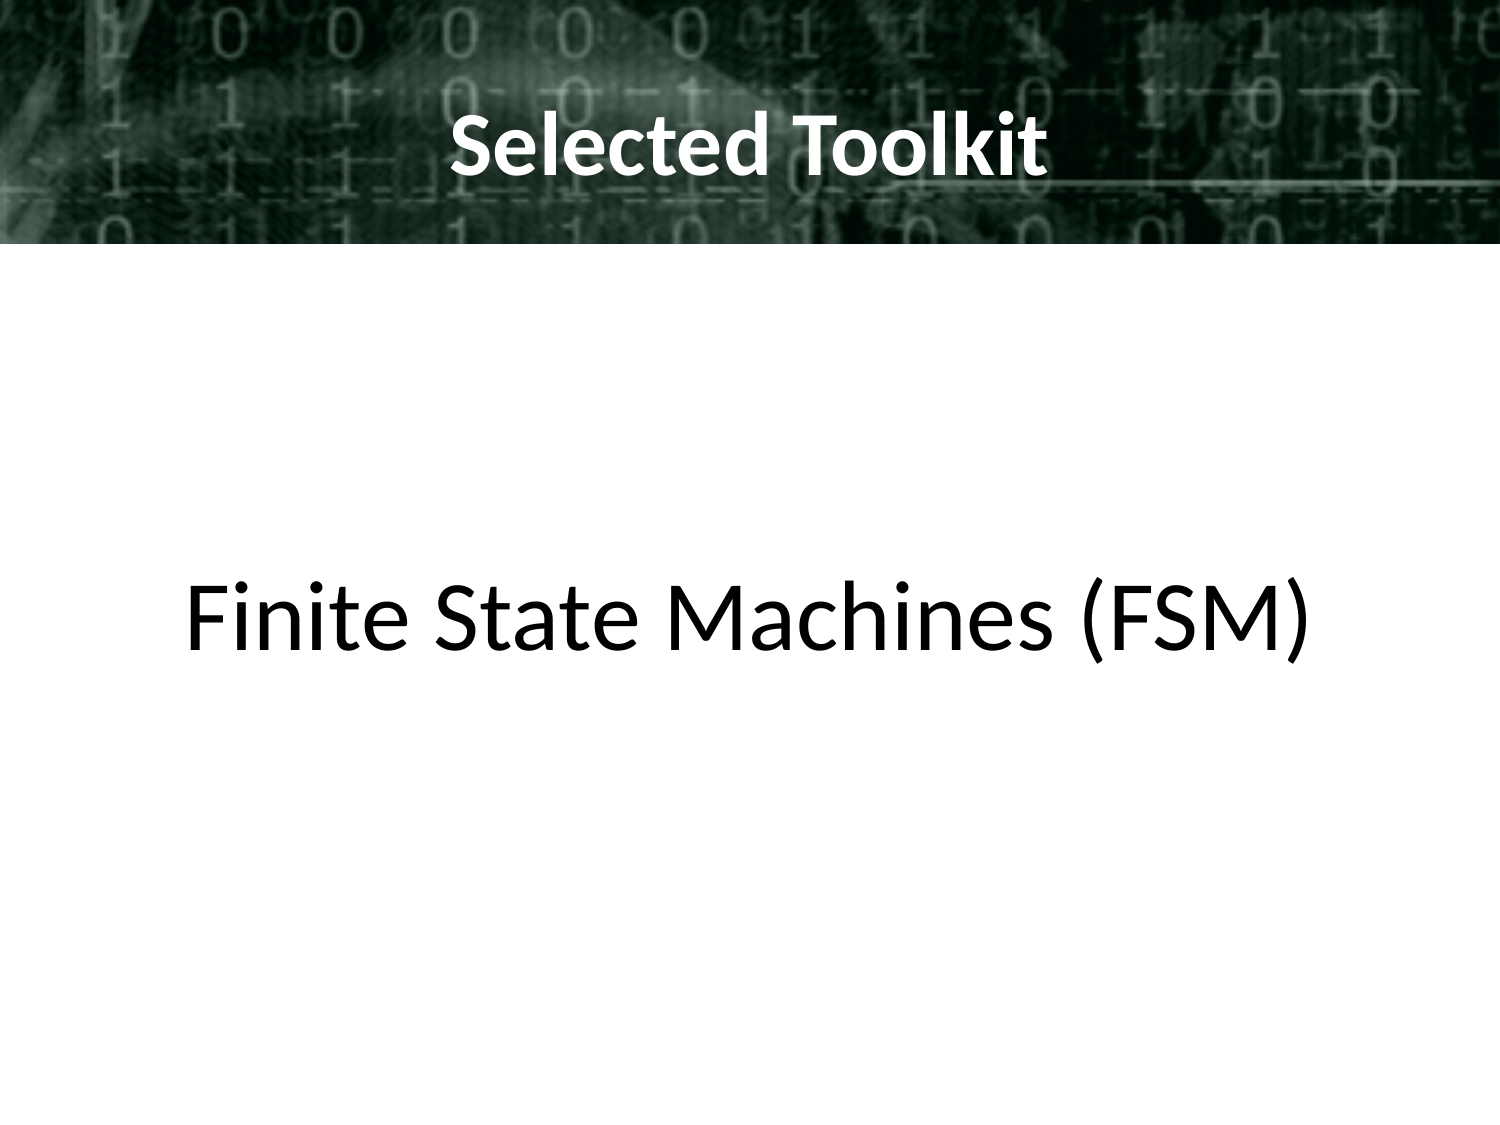

# Selected Toolkit

Finite State Machines (FSM)